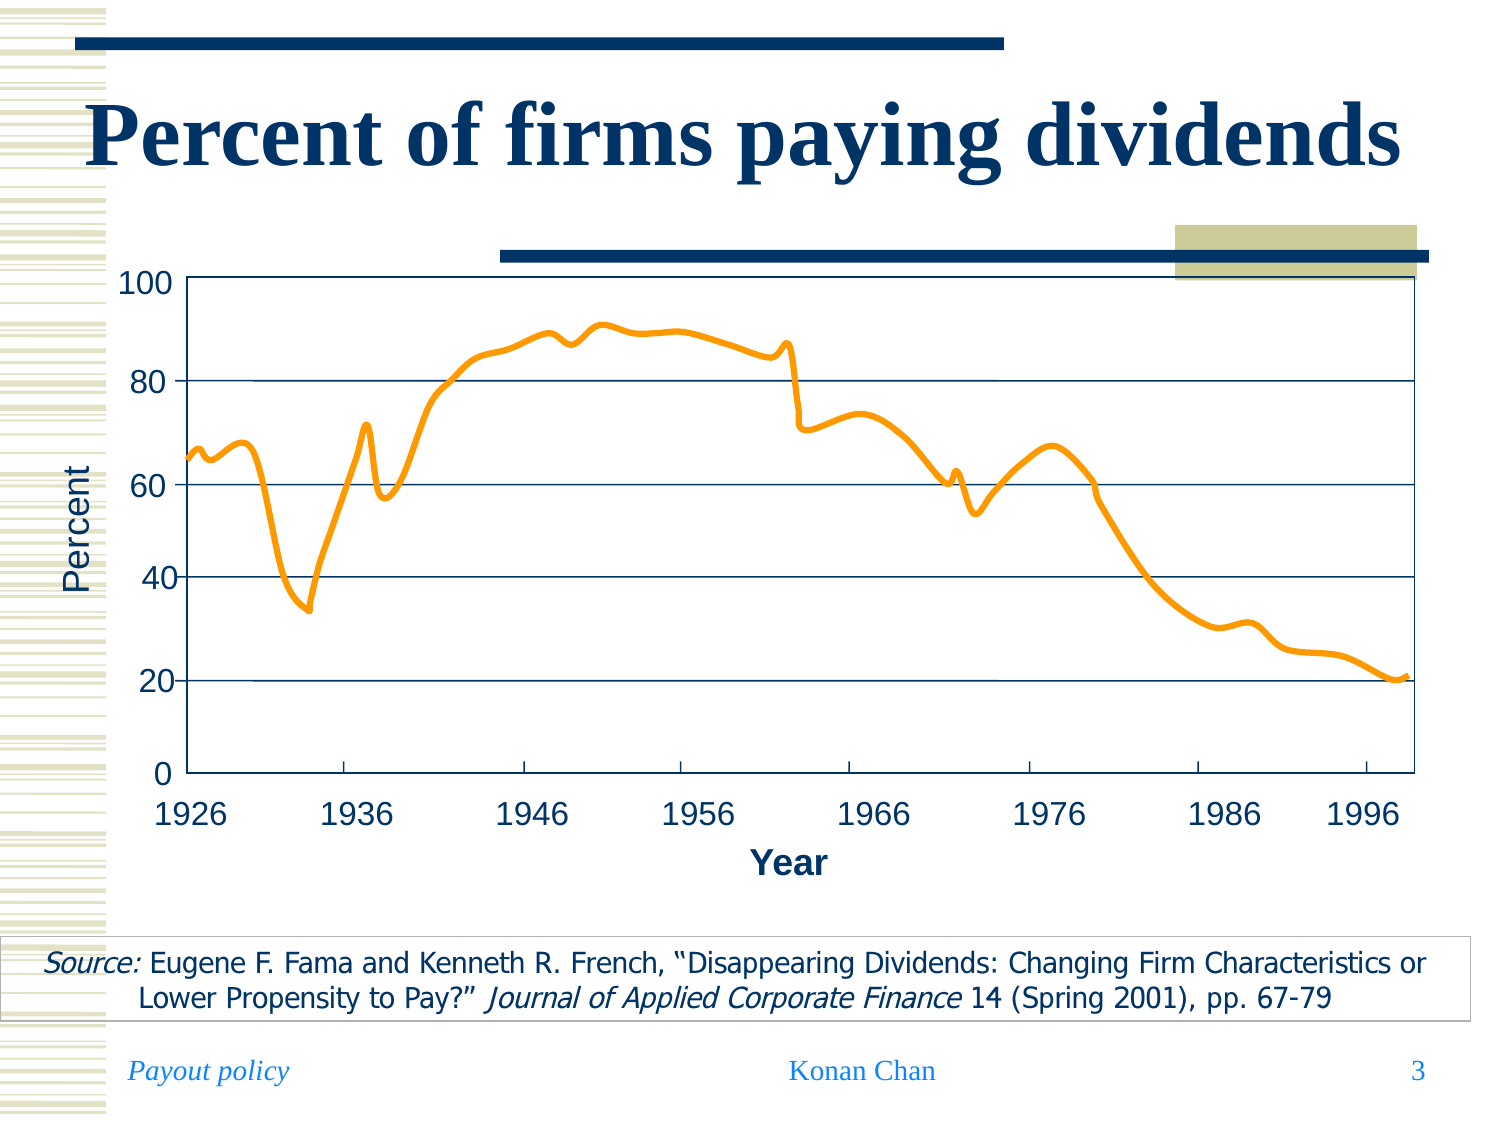

# Percent of firms paying dividends

100

80

60

Percent
40

20

0

1926          1936           1946          1956           1966           1976           1986       1996
Year
Source: Eugene F. Fama and Kenneth R. French, “Disappearing Dividends: Changing Firm Characteristics or Lower Propensity to Pay?” Journal of Applied Corporate Finance 14 (Spring 2001), pp. 67-79
Payout policy
Konan Chan
3